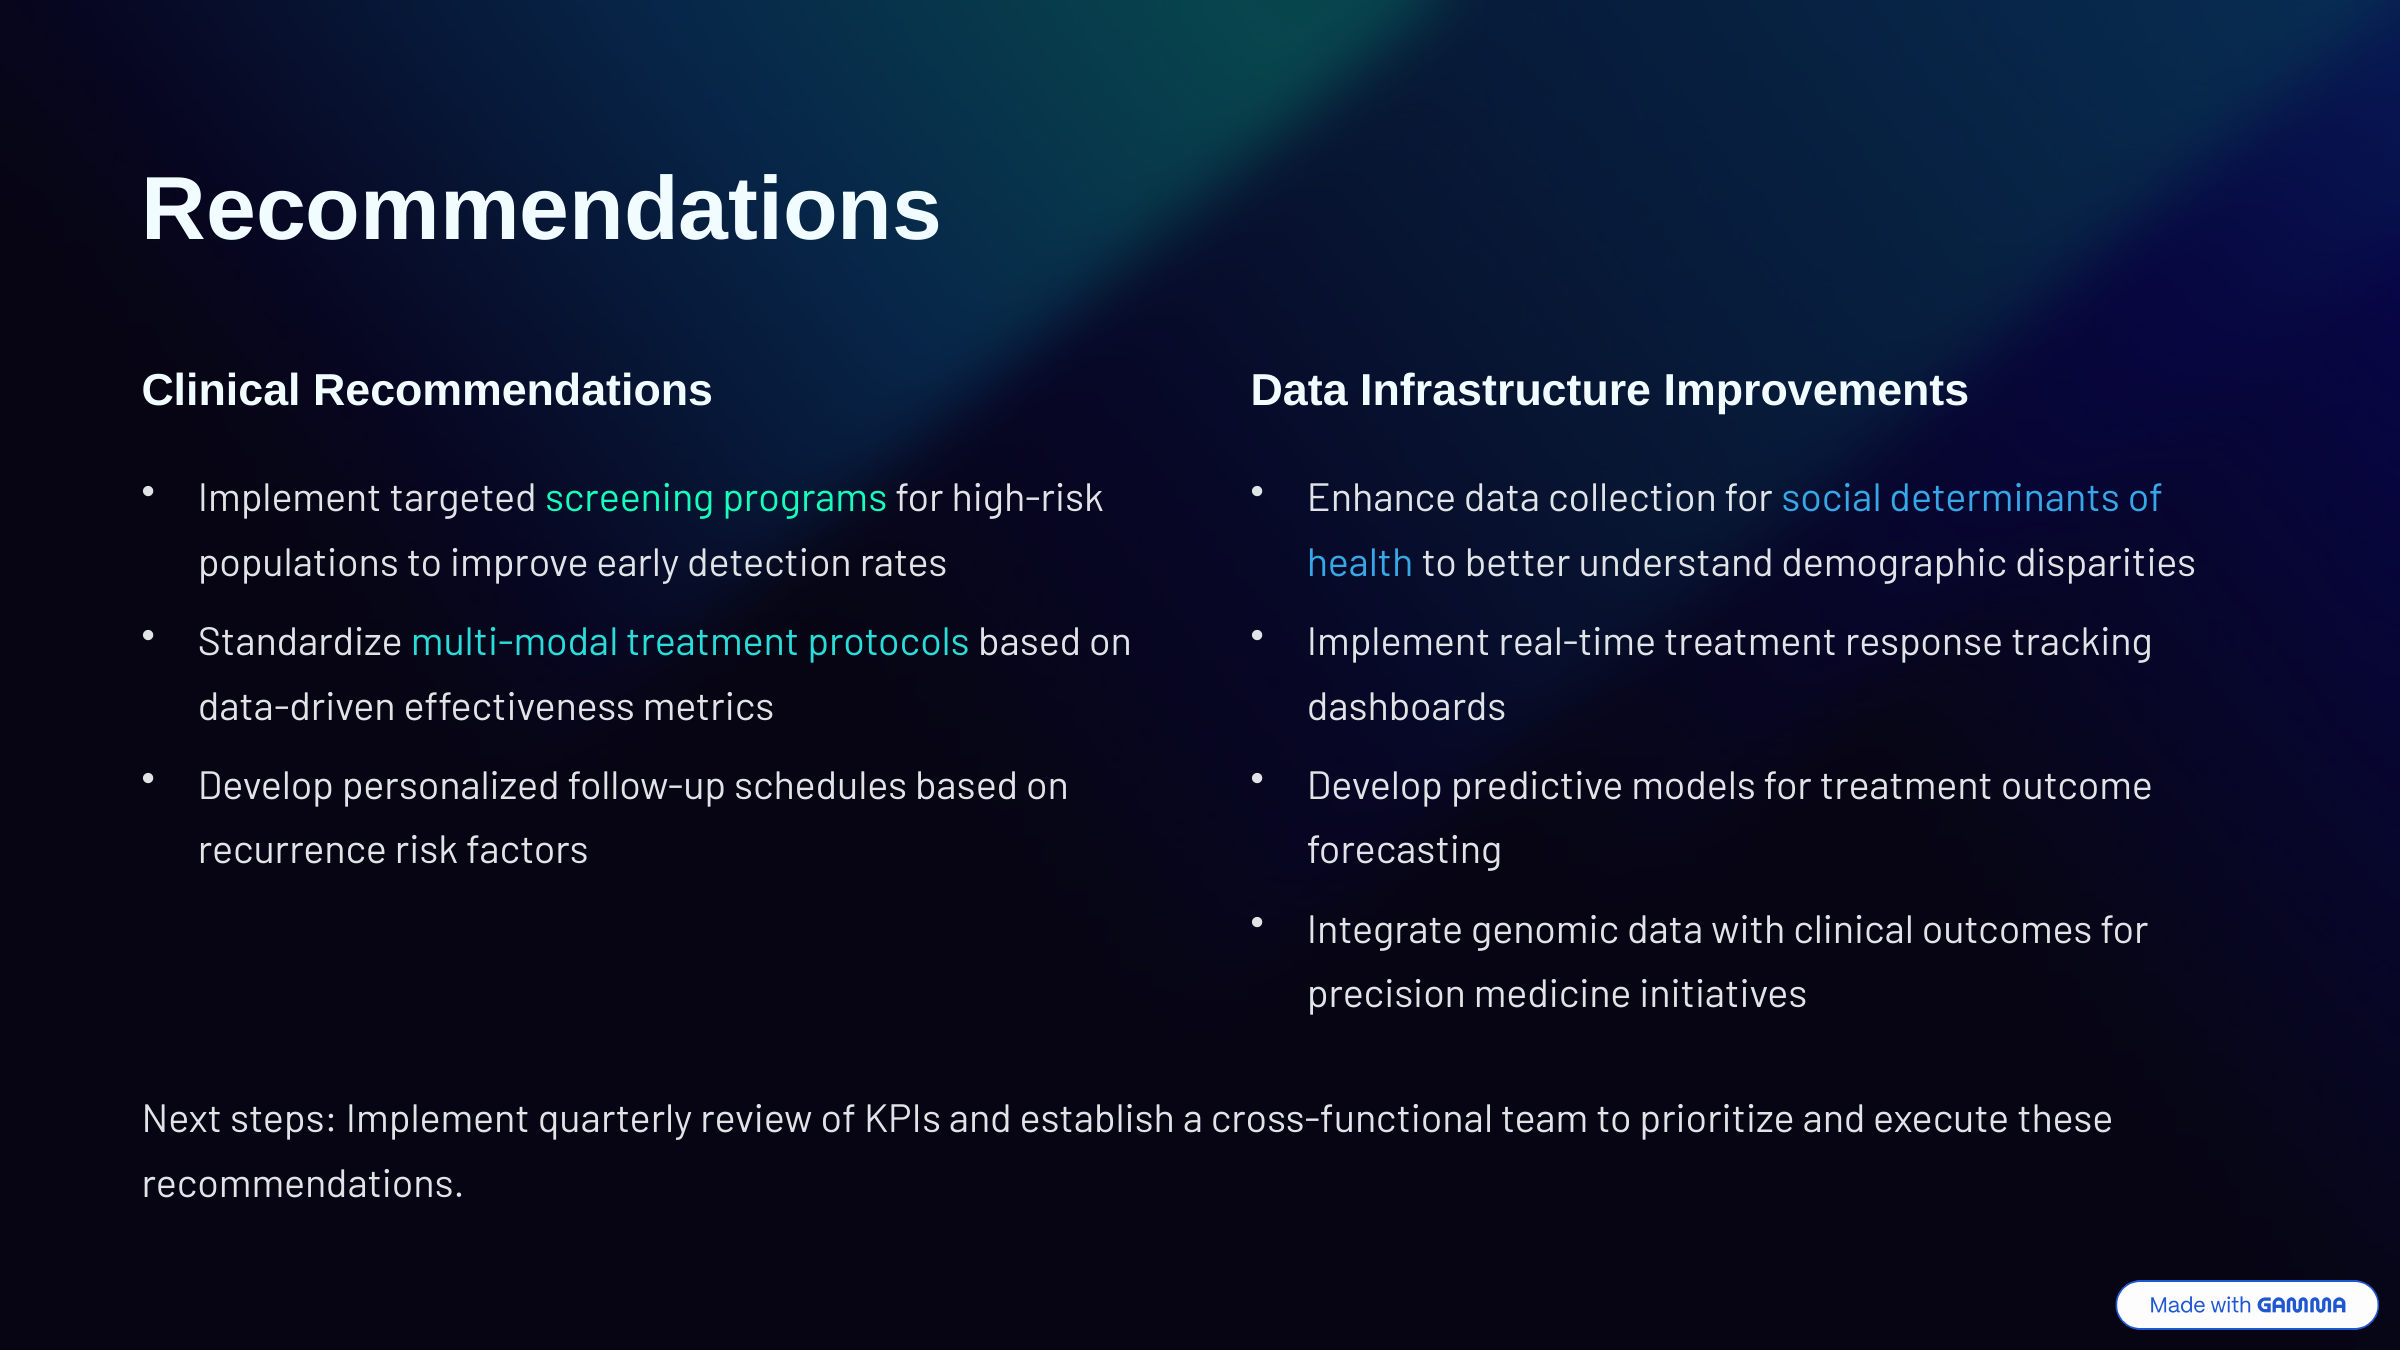

Recommendations
Clinical Recommendations
Data Infrastructure Improvements
Implement targeted screening programs for high-risk populations to improve early detection rates
Enhance data collection for social determinants of health to better understand demographic disparities
Standardize multi-modal treatment protocols based on data-driven effectiveness metrics
Implement real-time treatment response tracking dashboards
Develop personalized follow-up schedules based on recurrence risk factors
Develop predictive models for treatment outcome forecasting
Integrate genomic data with clinical outcomes for precision medicine initiatives
Next steps: Implement quarterly review of KPIs and establish a cross-functional team to prioritize and execute these recommendations.